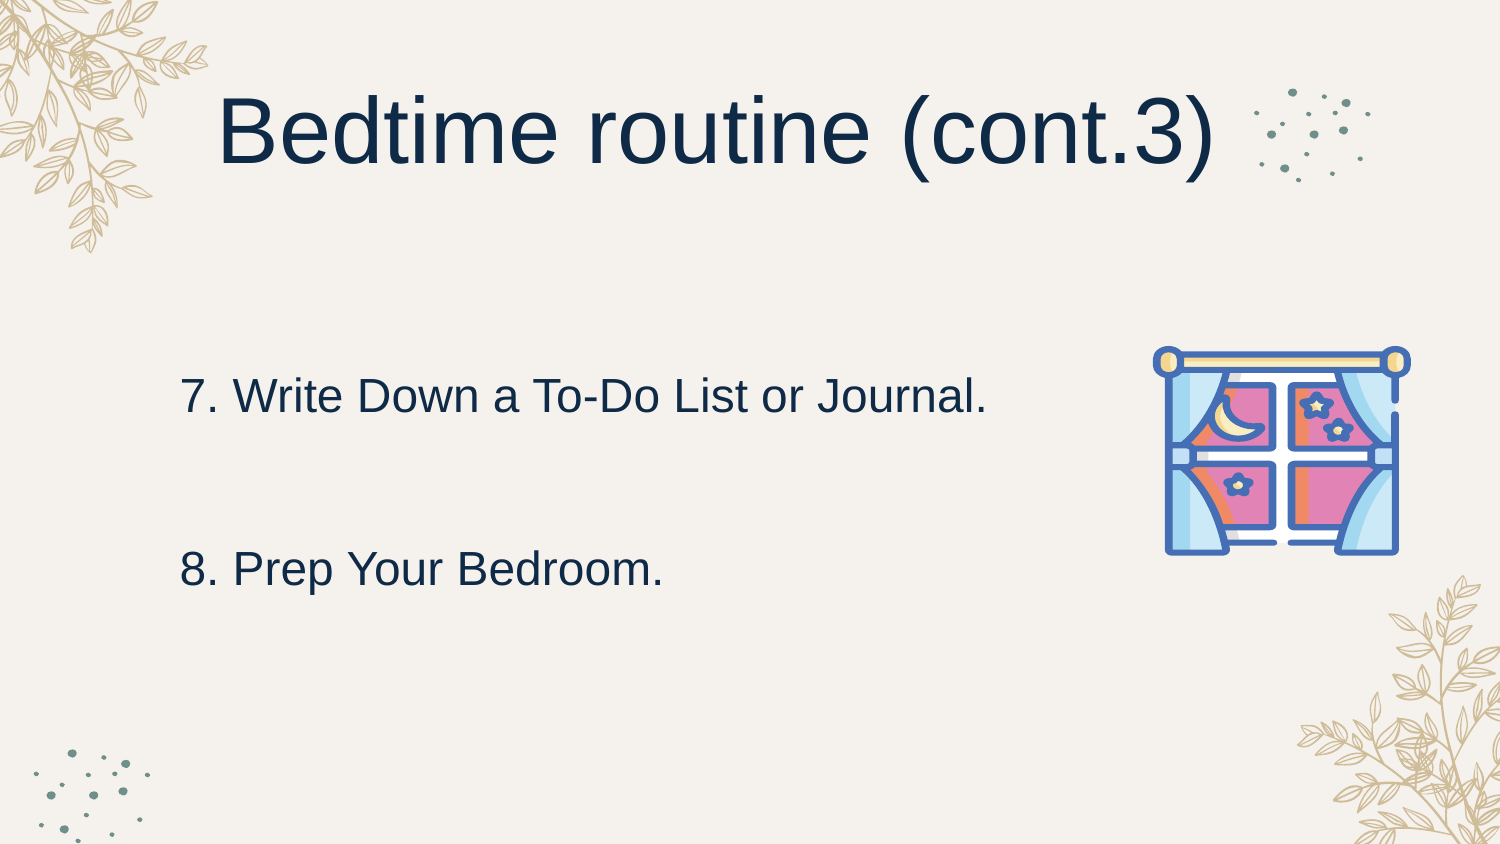

# Bedtime routine (cont.3)

7. Write Down a To-Do List or Journal.​

8. Prep Your Bedroom.